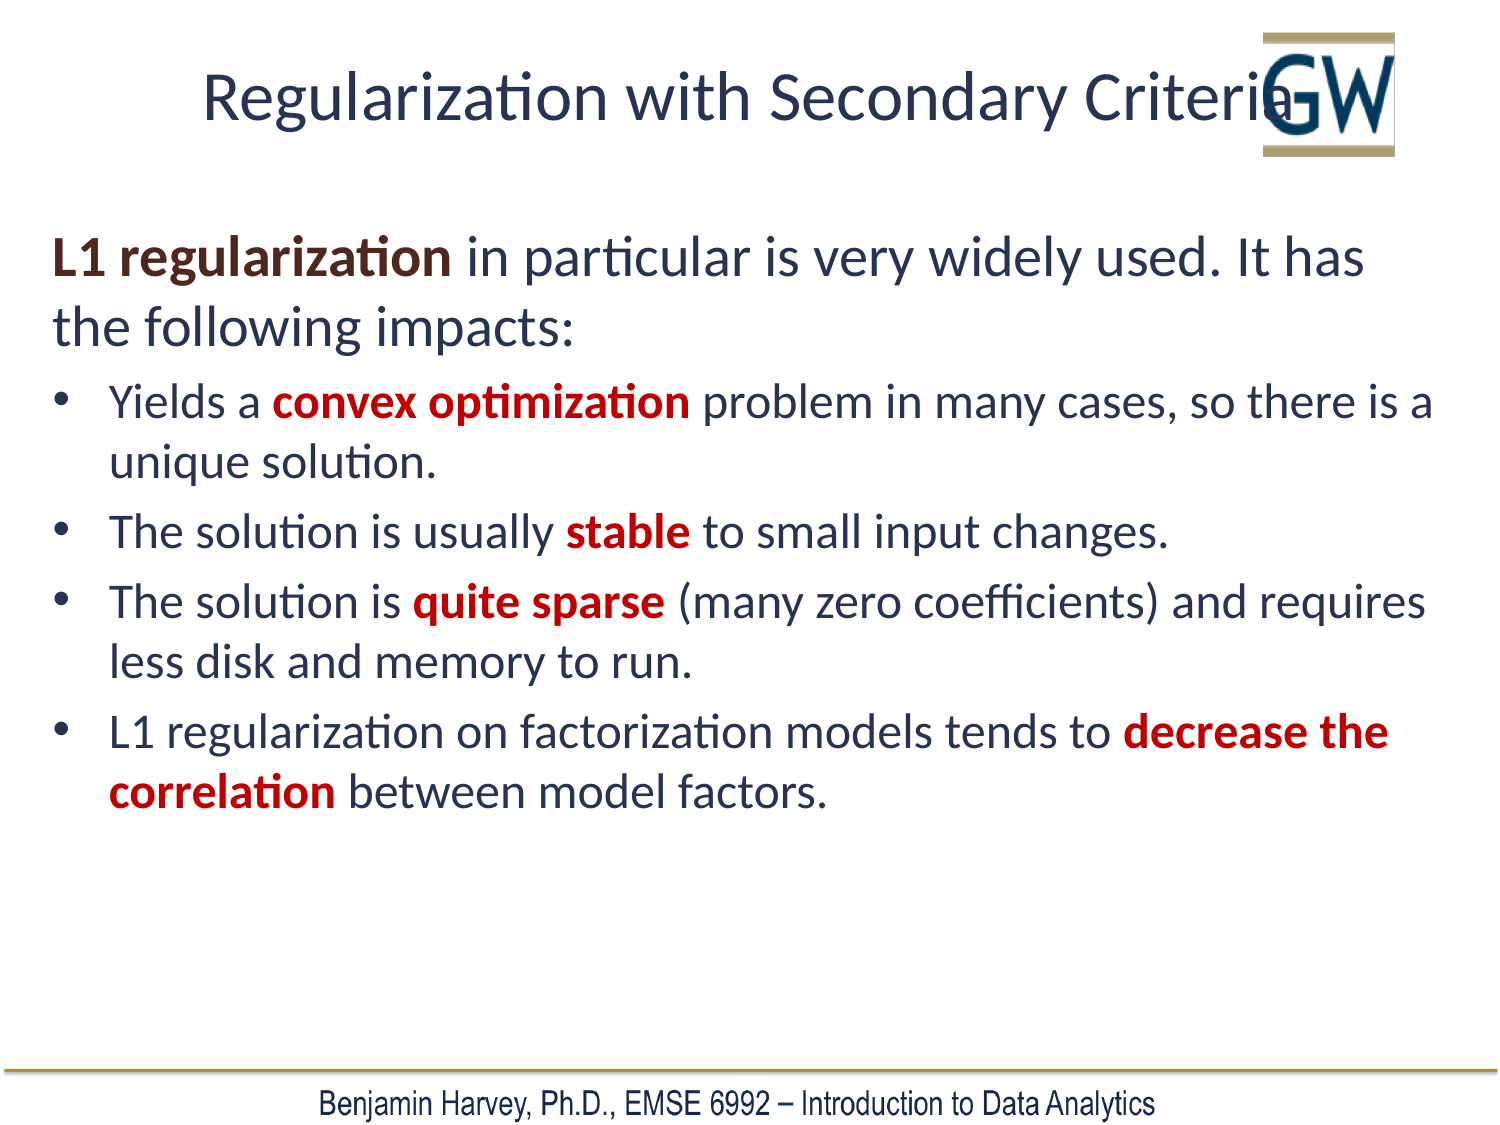

# Regularization with Secondary Criteria
L1 regularization in particular is very widely used. It has the following impacts:
Yields a convex optimization problem in many cases, so there is a unique solution.
The solution is usually stable to small input changes.
The solution is quite sparse (many zero coefficients) and requires less disk and memory to run.
L1 regularization on factorization models tends to decrease the correlation between model factors.